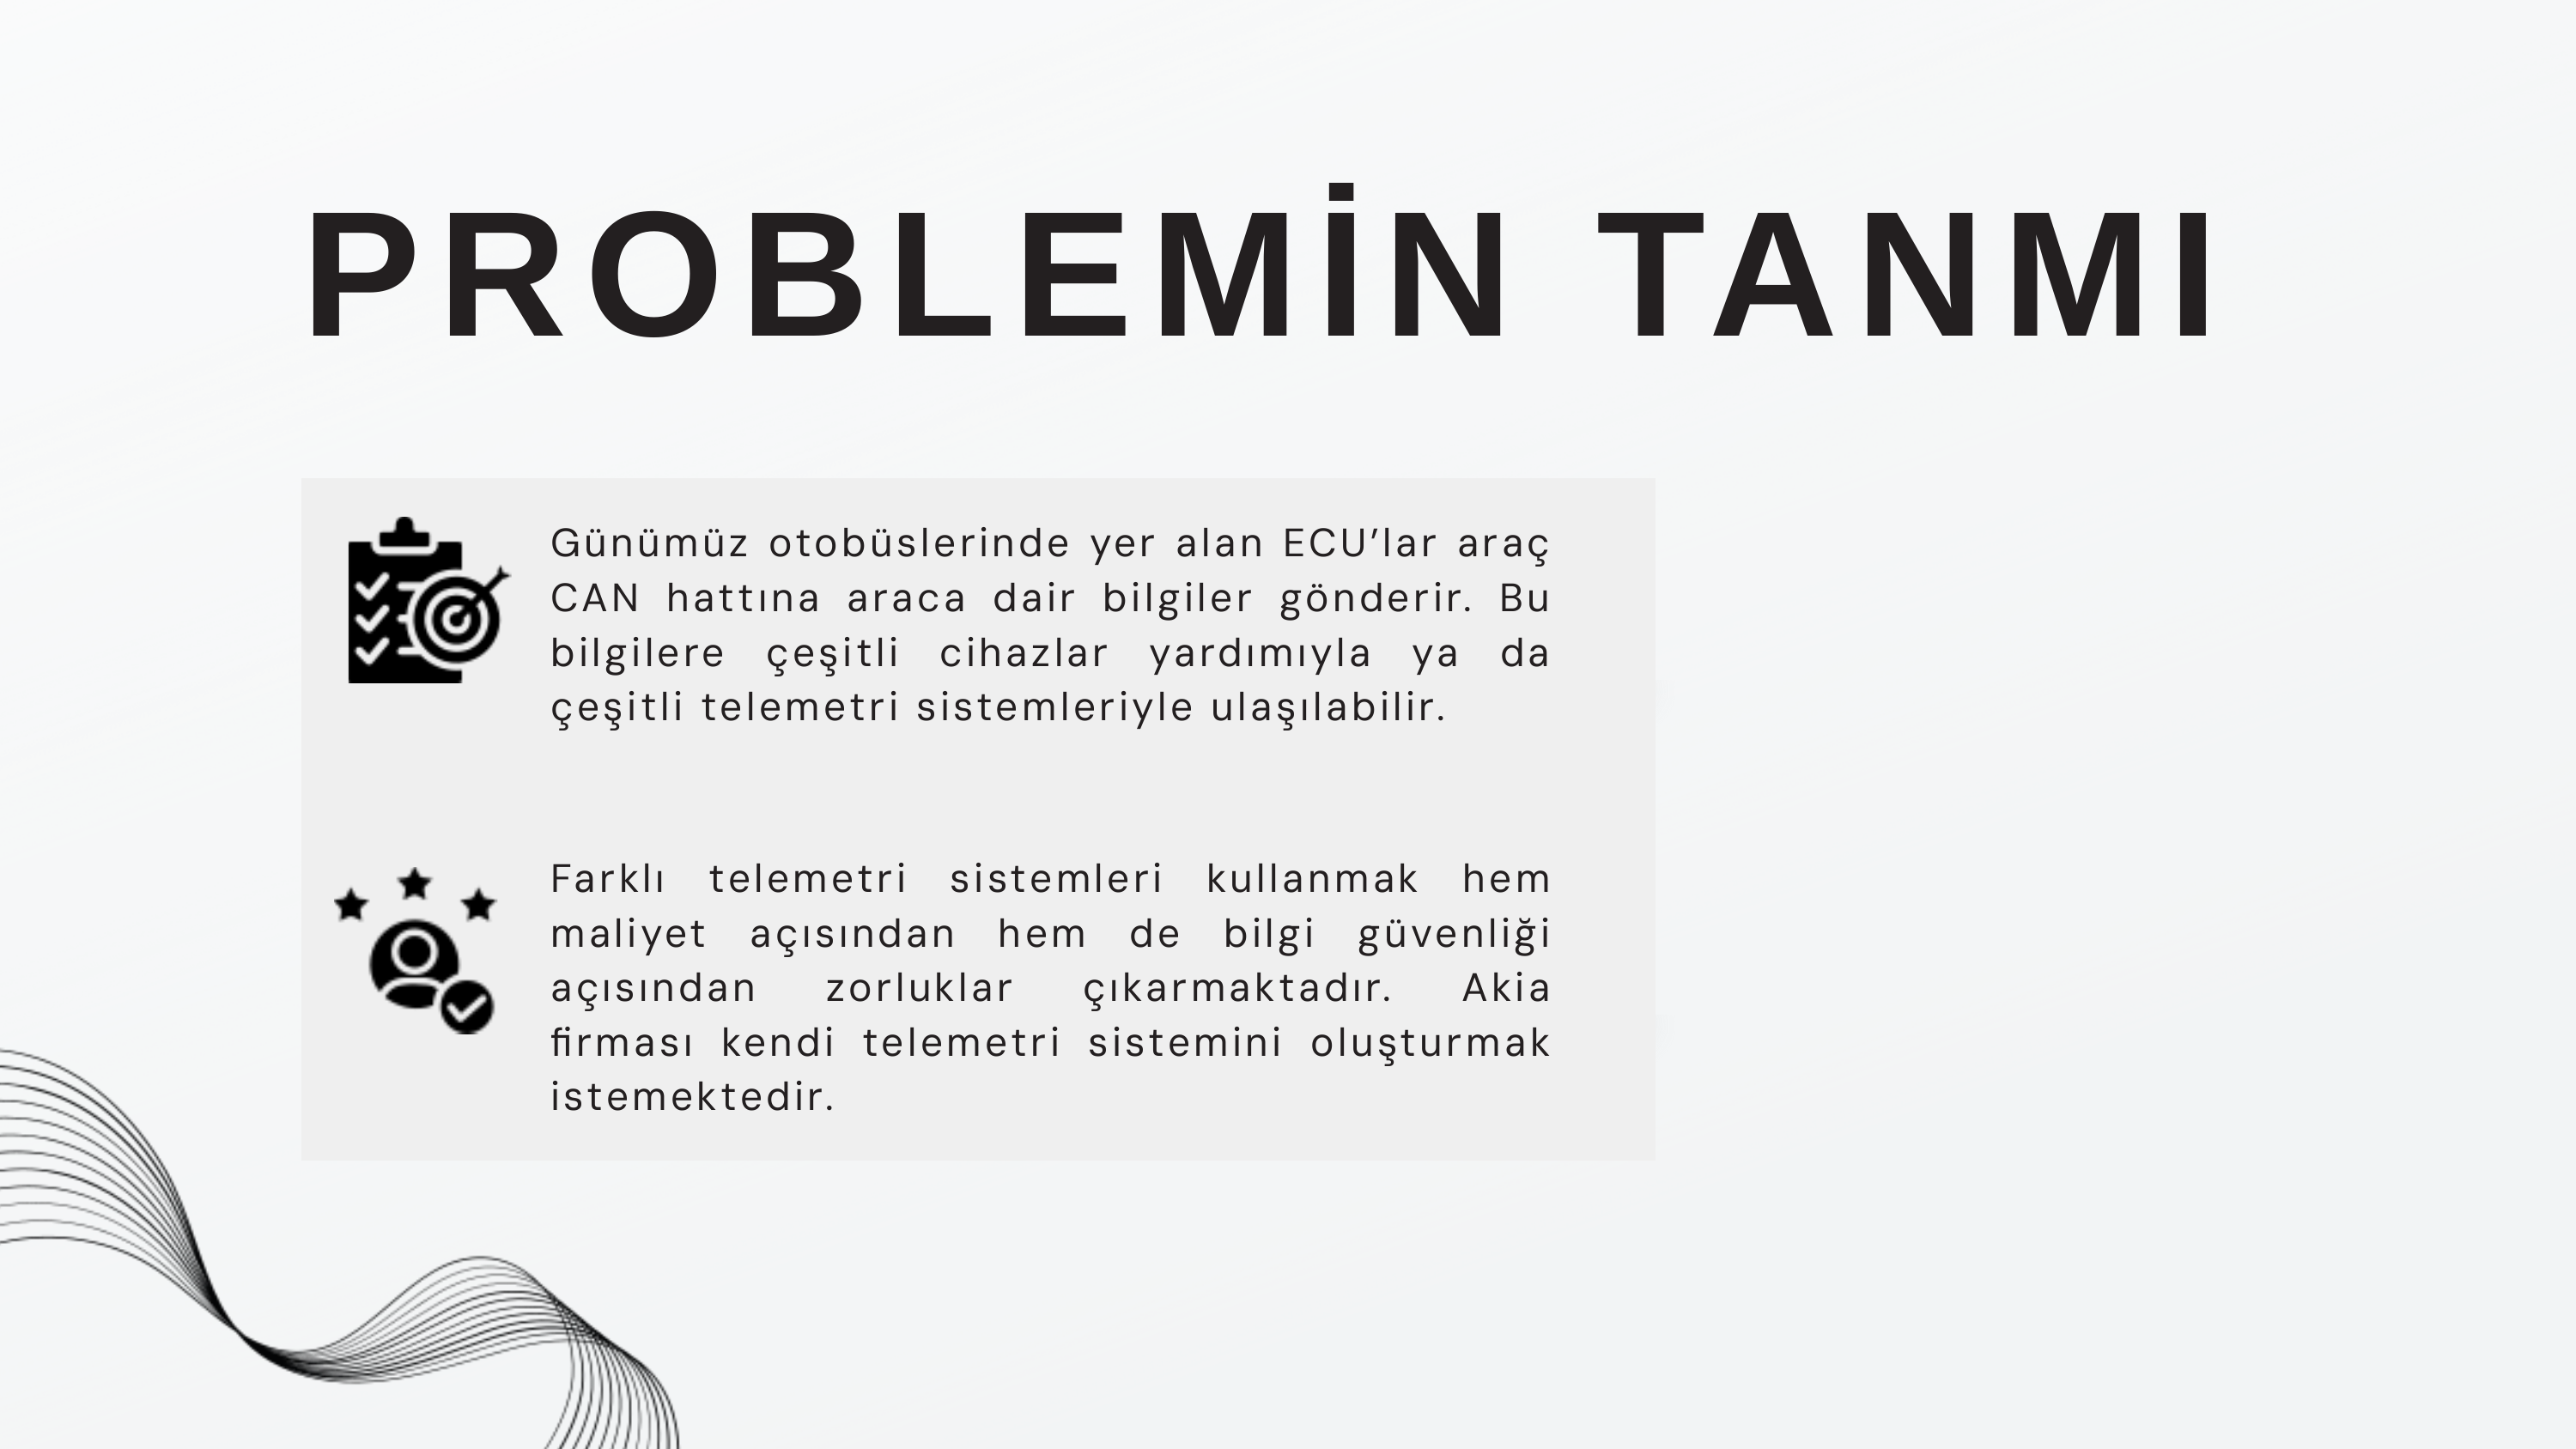

PROBLEMİN TANMI

Günümüz otobüslerinde yer alan ECU’lar araç CAN hattına araca dair bilgiler gönderir. Bu bilgilere çeşitli cihazlar yardımıyla ya da çeşitli telemetri sistemleriyle ulaşılabilir.

Farklı telemetri sistemleri kullanmak hem maliyet açısından hem de bilgi güvenliği açısından zorluklar çıkarmaktadır. Akia firması kendi telemetri sistemini oluşturmak istemektedir.